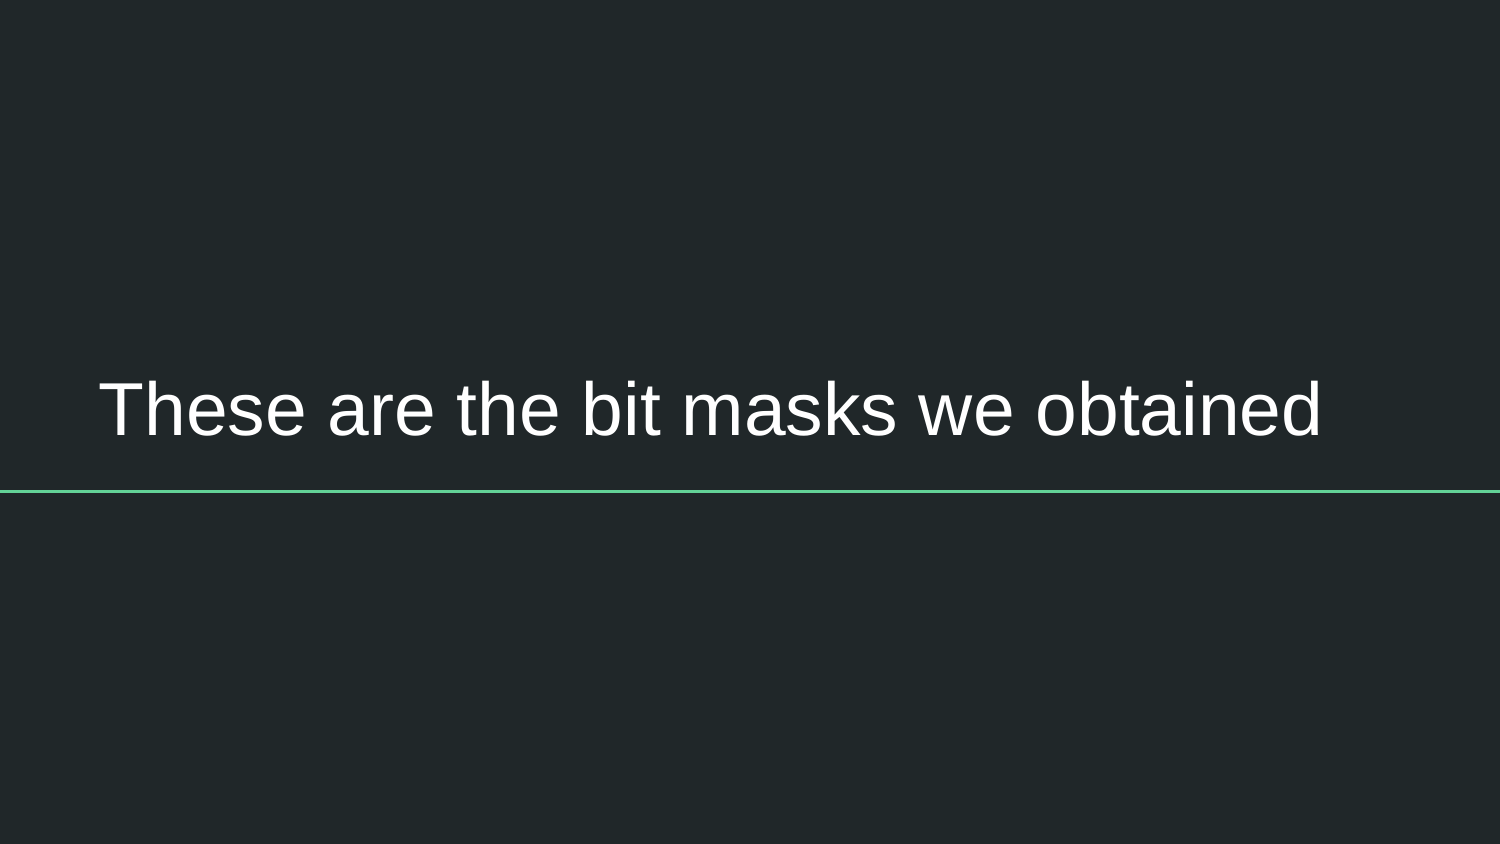

# These are the bit masks we obtained